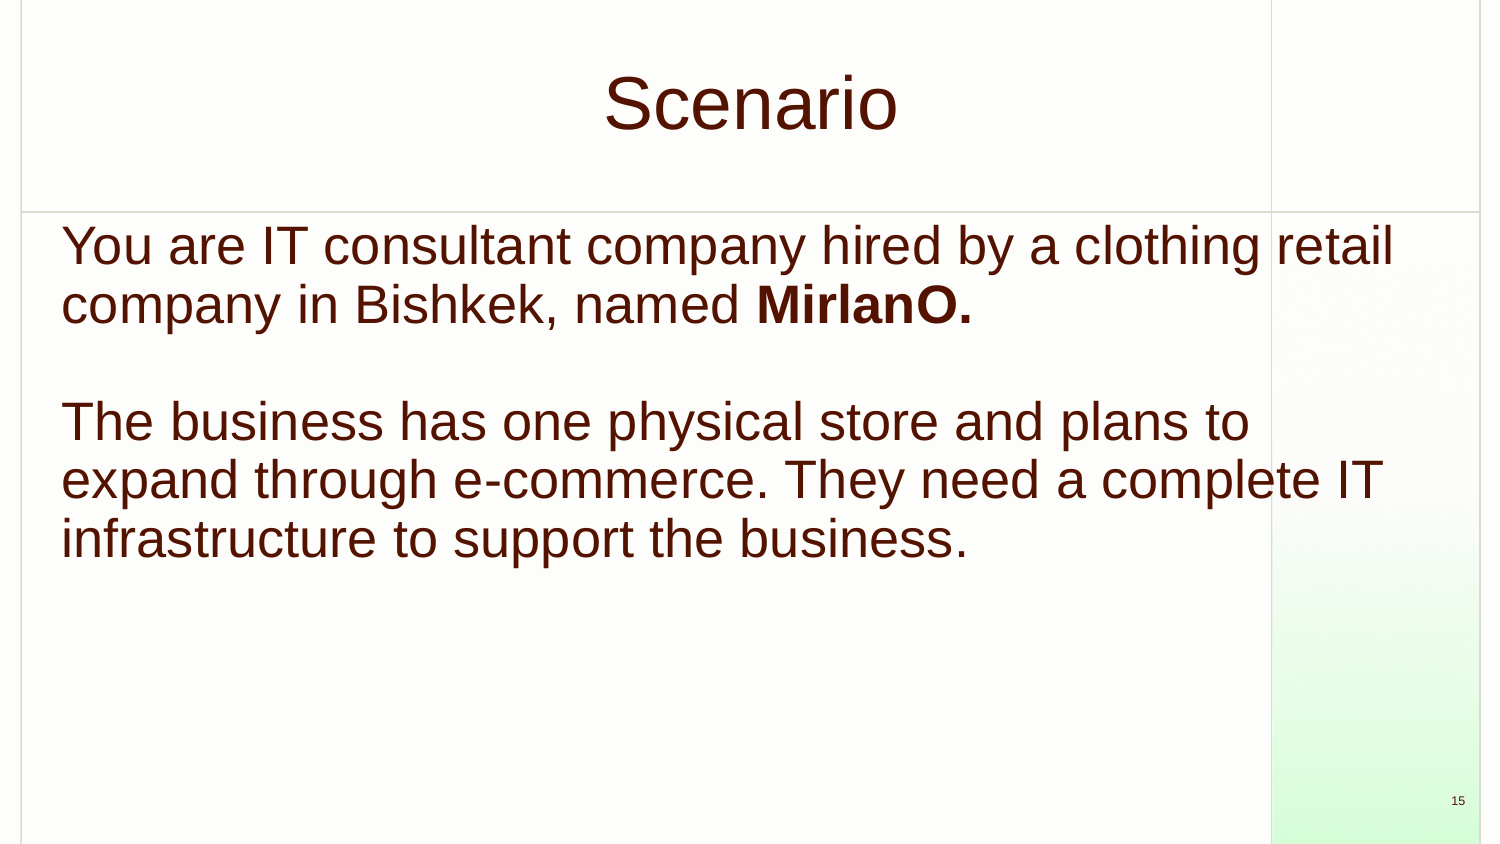

Scenario
# You are IT consultant company hired by a clothing retail company in Bishkek, named MirlanO.

The business has one physical store and plans to expand through e-commerce. They need a complete IT infrastructure to support the business.
15